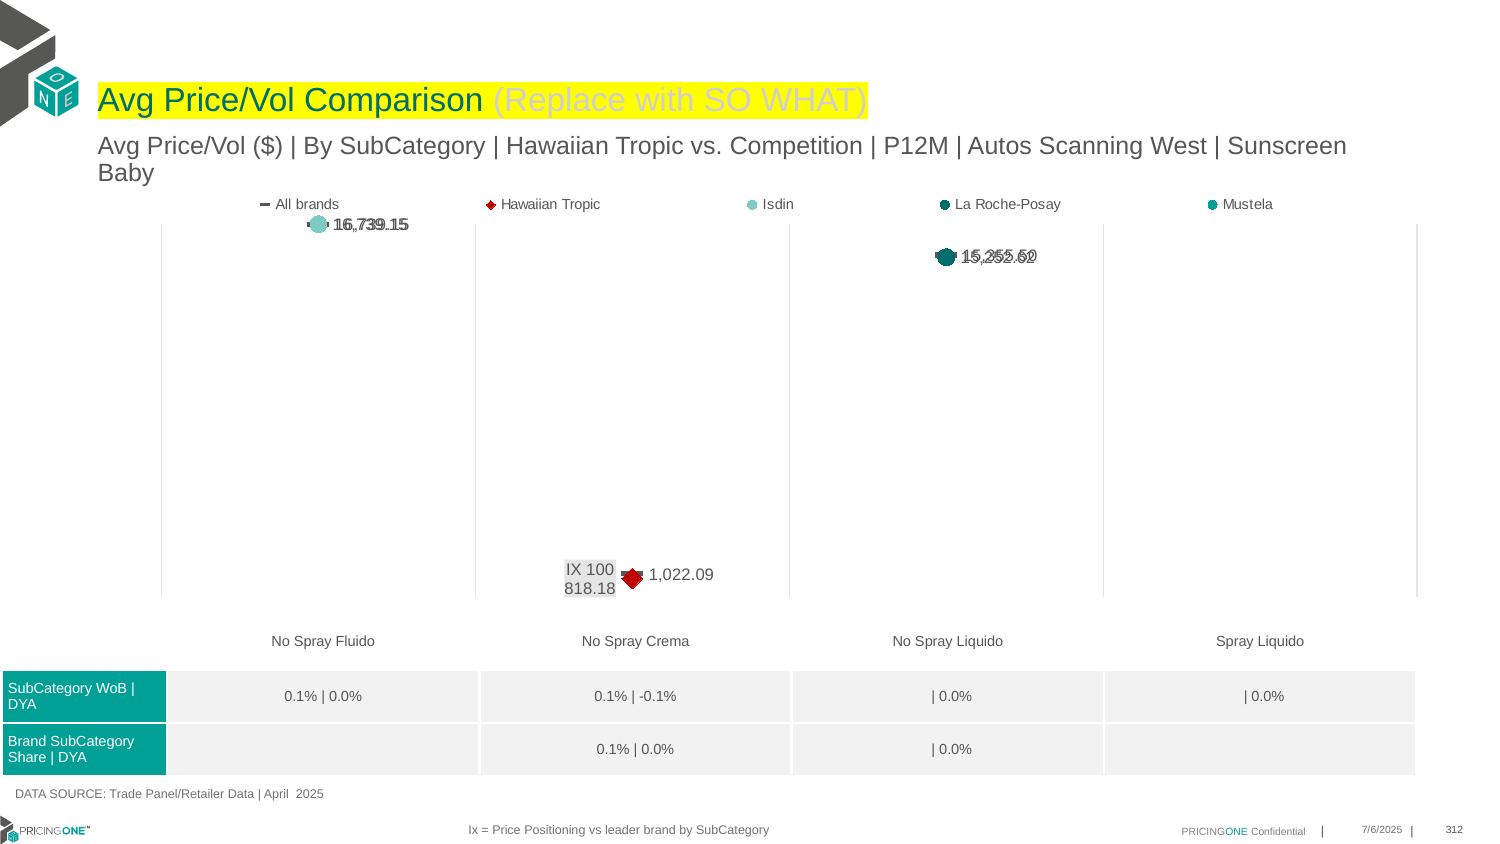

# Avg Price/Vol Comparison (Replace with SO WHAT)
Avg Price/Vol ($) | By SubCategory | Hawaiian Tropic vs. Competition | P12M | Autos Scanning West | Sunscreen Baby

### Chart

| Category | All brands | Hawaiian Tropic | Isdin | La Roche-Posay | Mustela |
|---|---|---|---|---|---|
| None | 16739.15 | None | 16739.15 | None | None |
| IX 100 | 1022.09 | 818.18 | None | None | None |
| IX 0 | 15355.5 | None | None | 15252.62 | None |
| None | None | None | None | None | None |
|  | No Spray Fluido | No Spray Crema | No Spray Liquido | Spray Liquido |
| --- | --- | --- | --- | --- |
| SubCategory WoB | DYA | 0.1% | 0.0% | 0.1% | -0.1% | | 0.0% | | 0.0% |
| Brand SubCategory Share | DYA |  | 0.1% | 0.0% | | 0.0% |  |
DATA SOURCE: Trade Panel/Retailer Data | April  2025
Ix = Price Positioning vs leader brand by SubCategory
7/6/2025
312